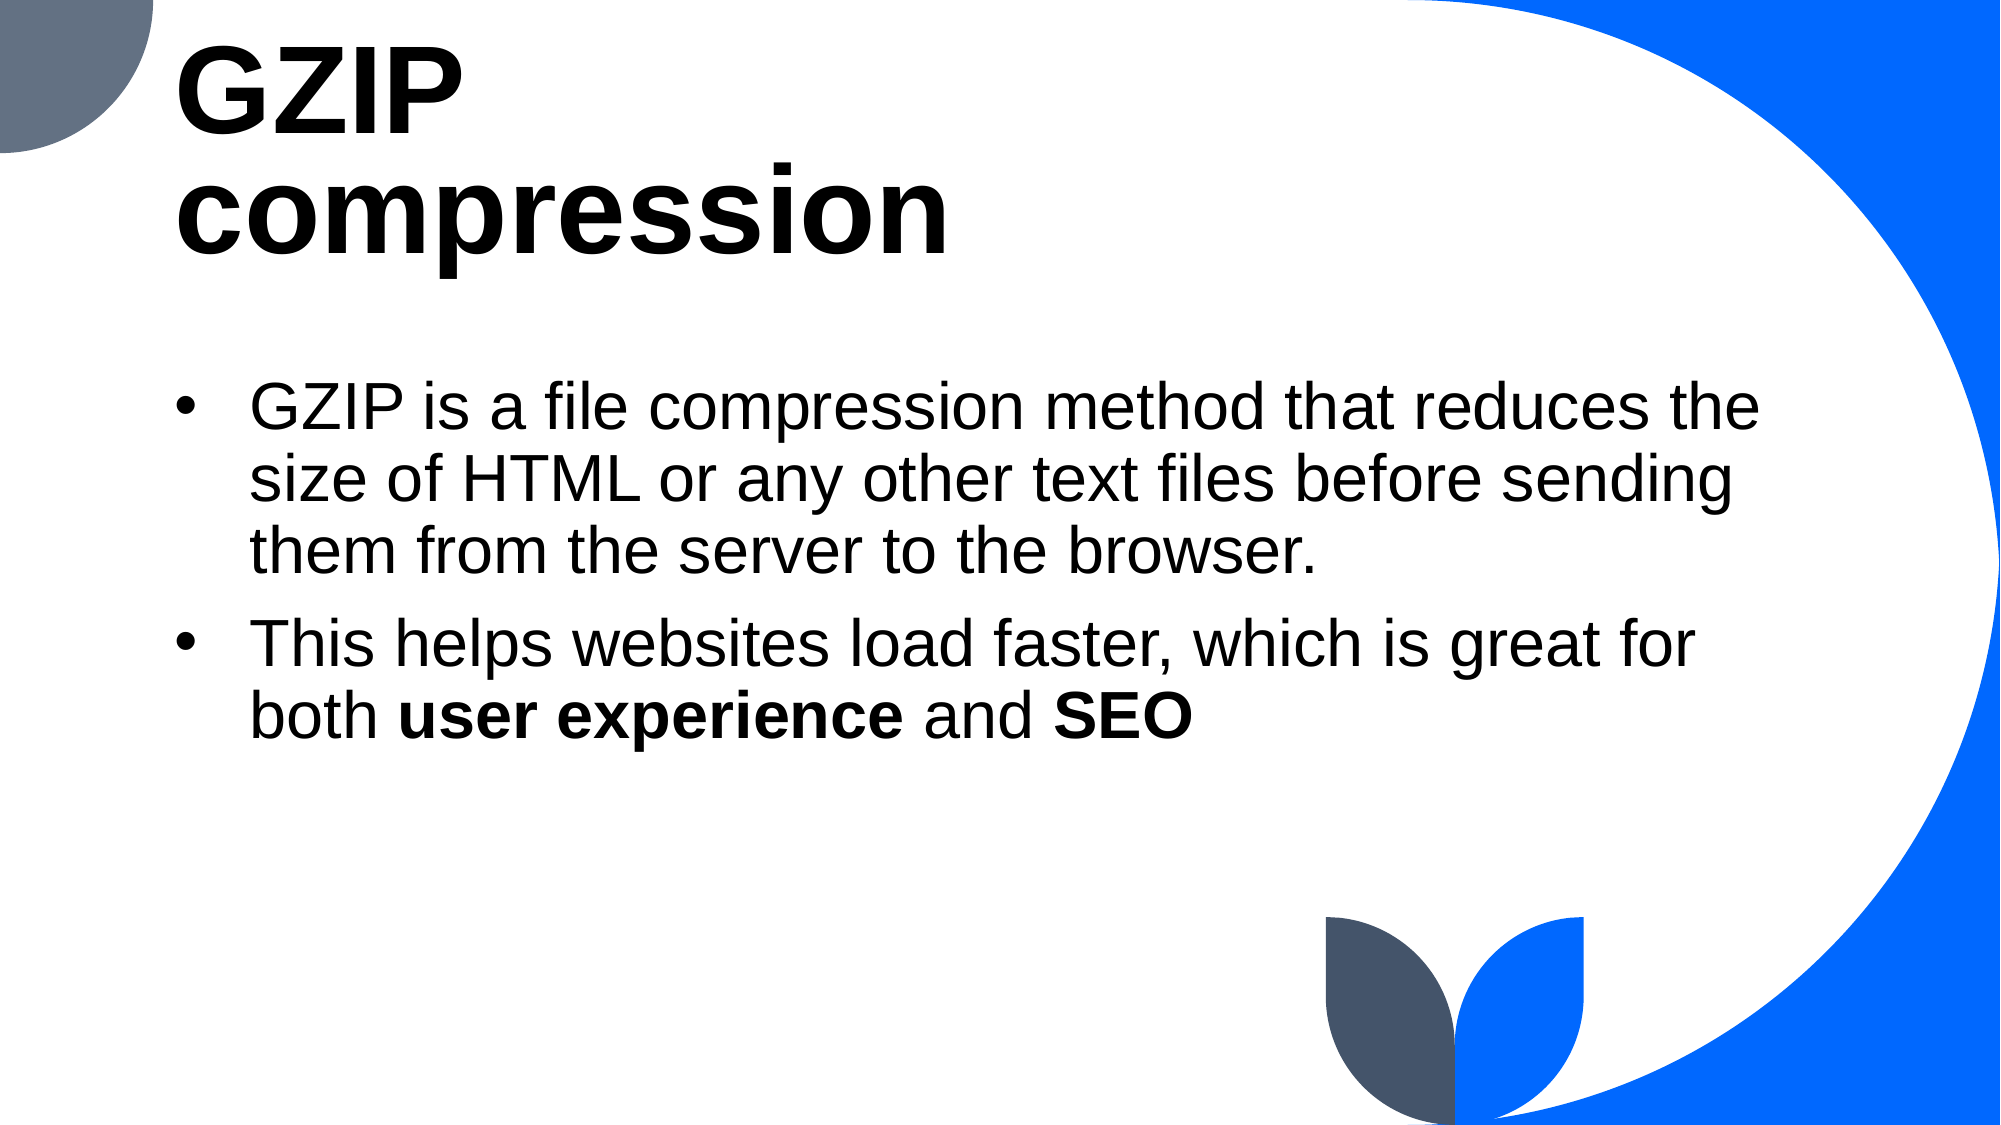

# GZIP compression
GZIP is a file compression method that reduces the size of HTML or any other text files before sending them from the server to the browser.
This helps websites load faster, which is great for both user experience and SEO